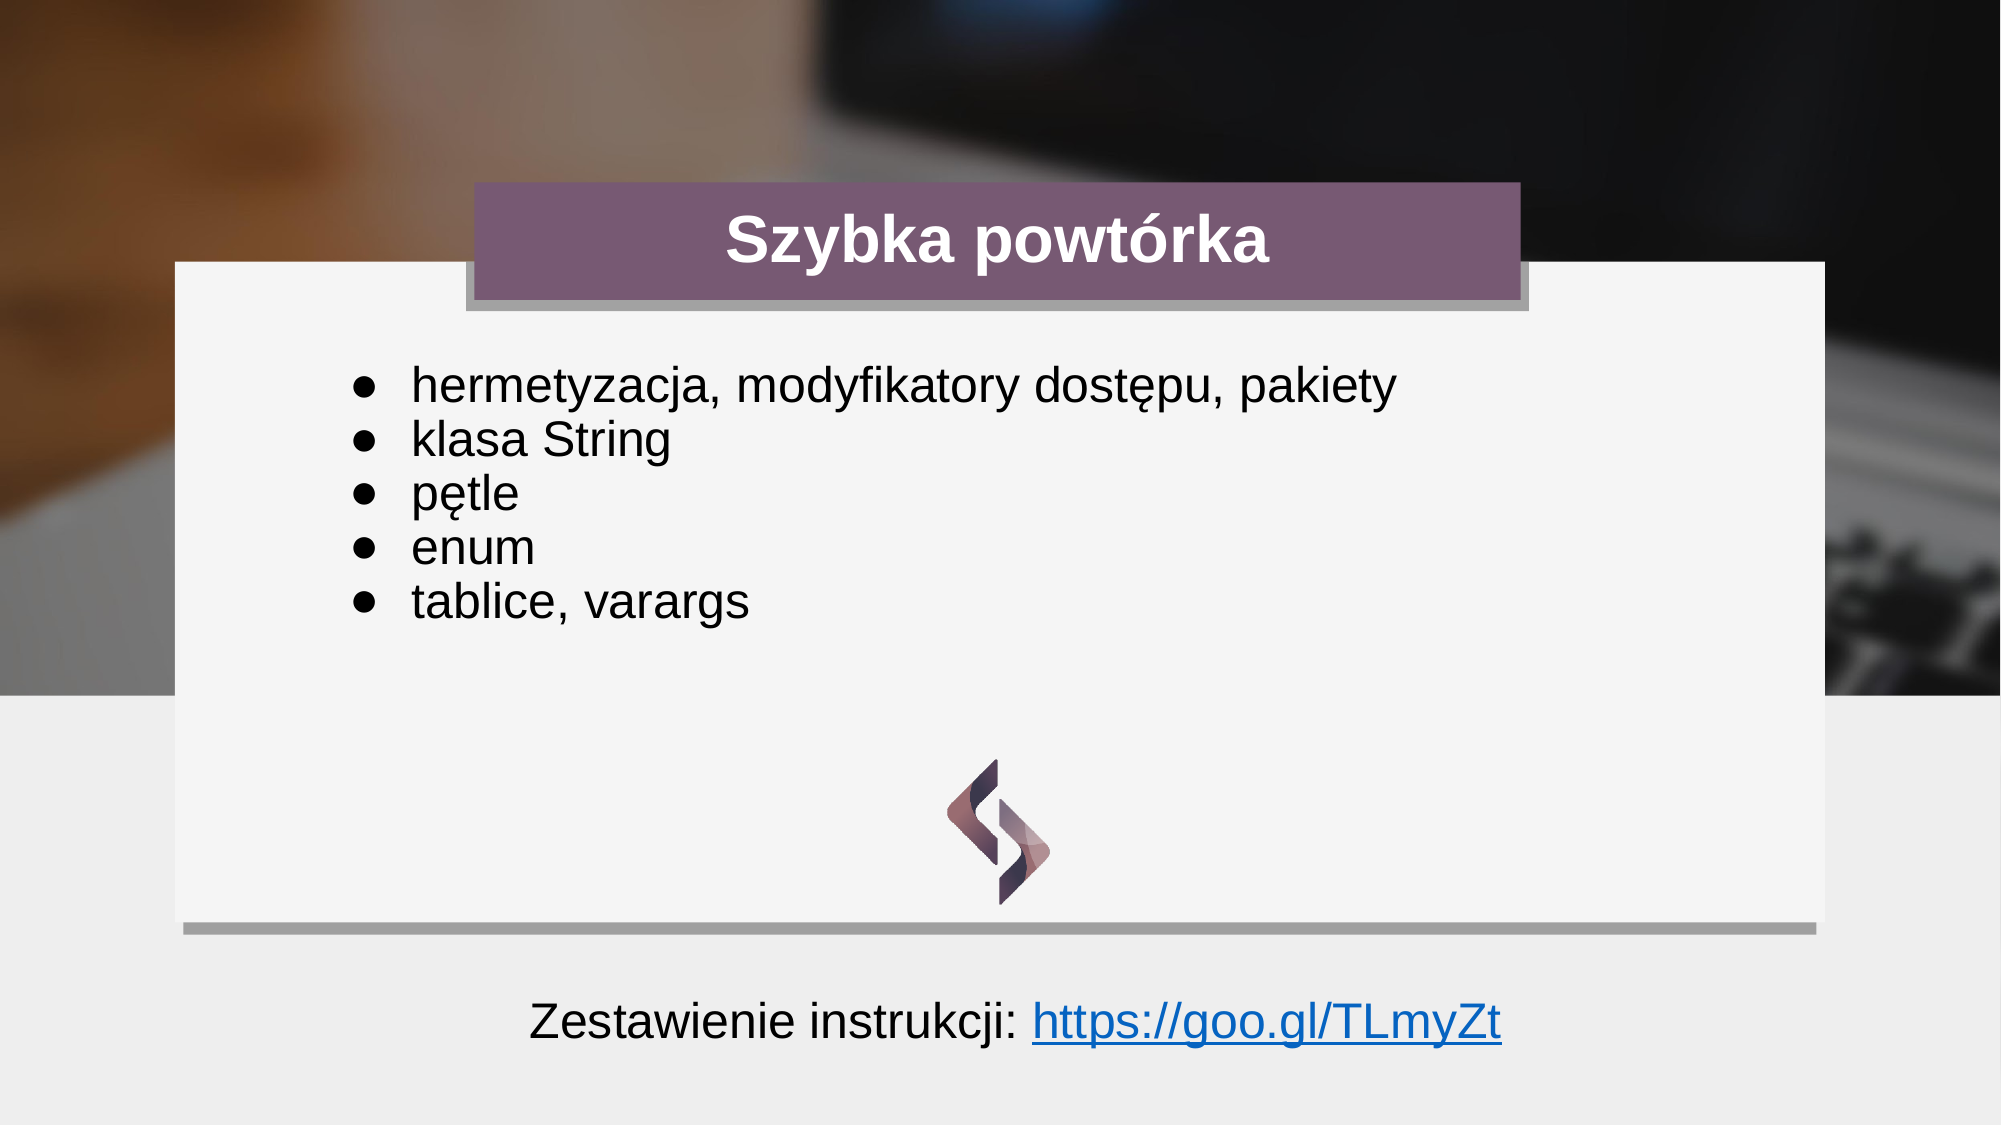

# Szybka powtórka
hermetyzacja, modyfikatory dostępu, pakiety
klasa String
pętle
enum
tablice, varargs

Zestawienie instrukcji: https://goo.gl/TLmyZt